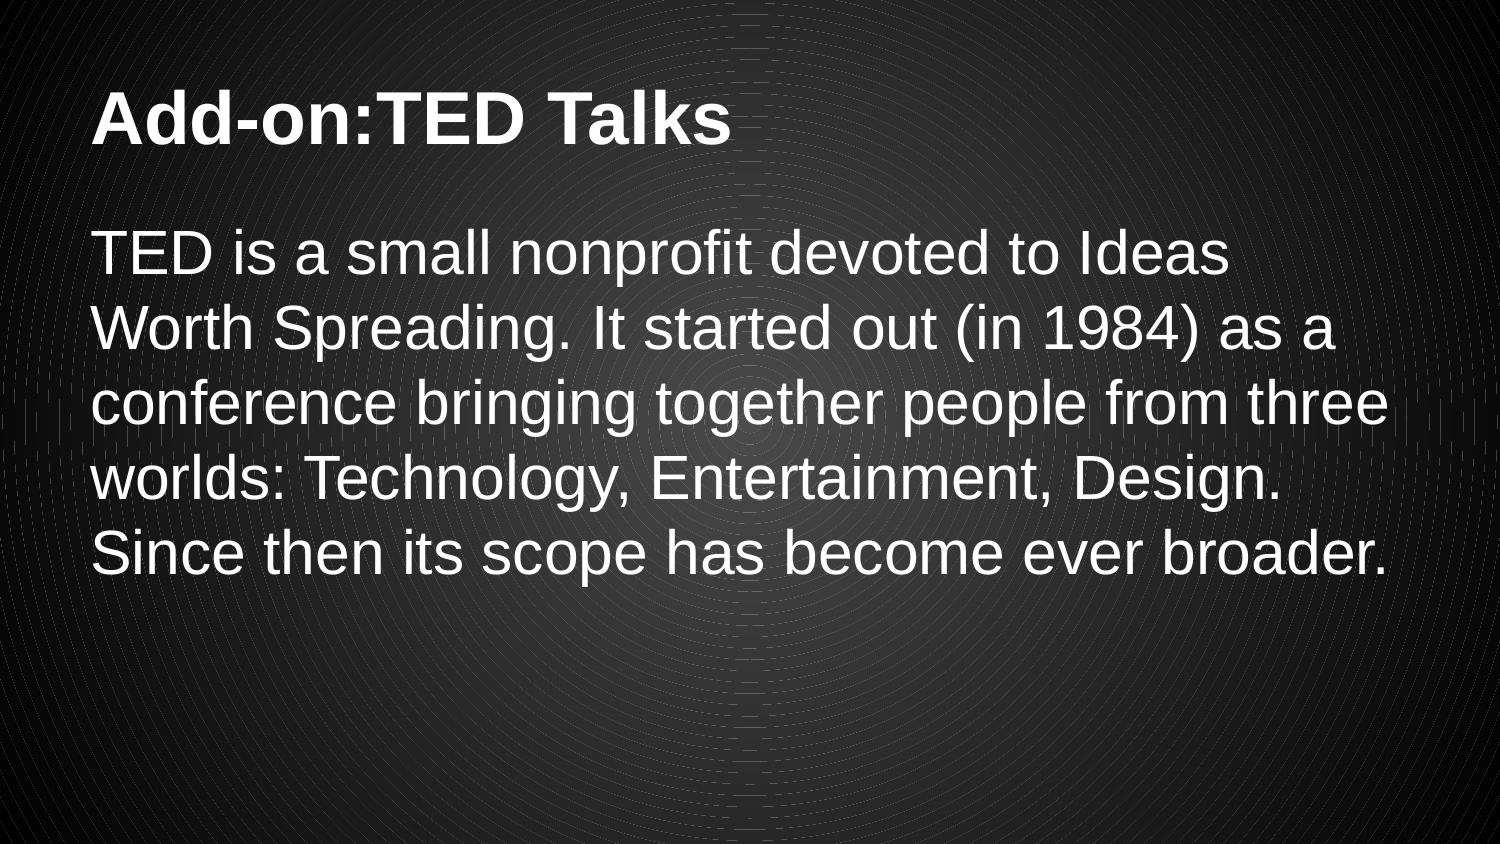

# Add-on:TED Talks
TED is a small nonprofit devoted to Ideas Worth Spreading. It started out (in 1984) as a conference bringing together people from three worlds: Technology, Entertainment, Design. Since then its scope has become ever broader.